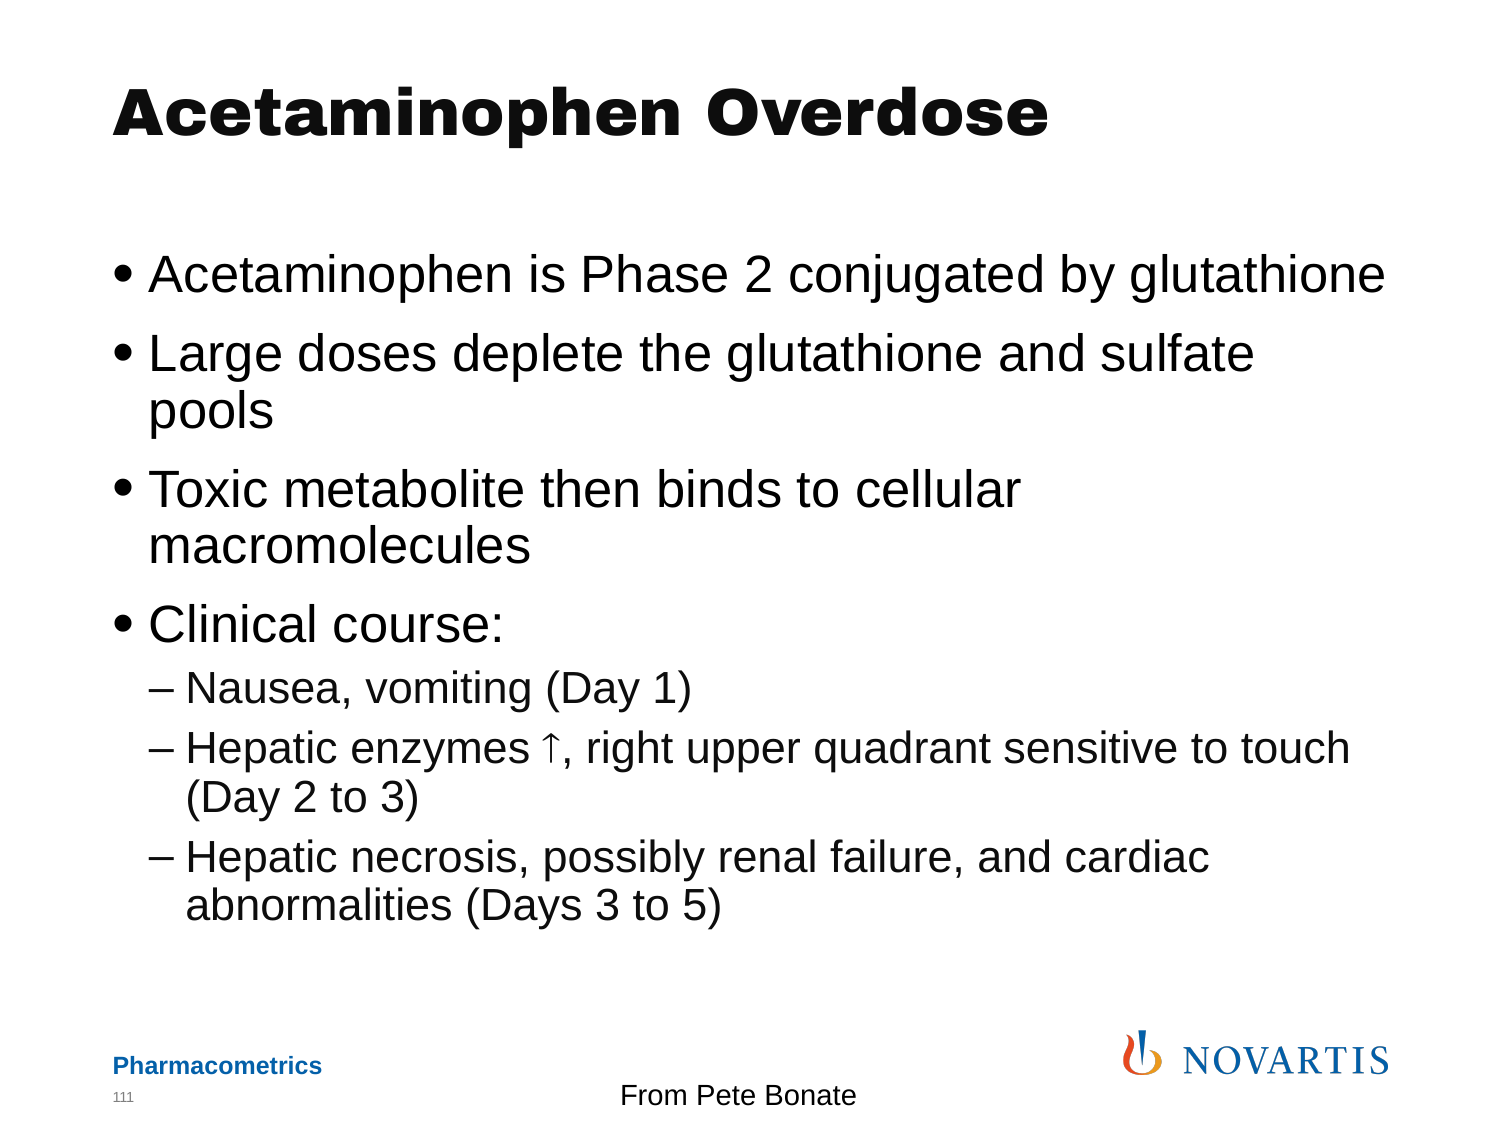

# Acetaminophen Overdose
Acetaminophen is Phase 2 conjugated by glutathione
Large doses deplete the glutathione and sulfate pools
Toxic metabolite then binds to cellular macromolecules
Clinical course:
Nausea, vomiting (Day 1)
Hepatic enzymes ↑, right upper quadrant sensitive to touch (Day 2 to 3)
Hepatic necrosis, possibly renal failure, and cardiac abnormalities (Days 3 to 5)

From Pete Bonate
111